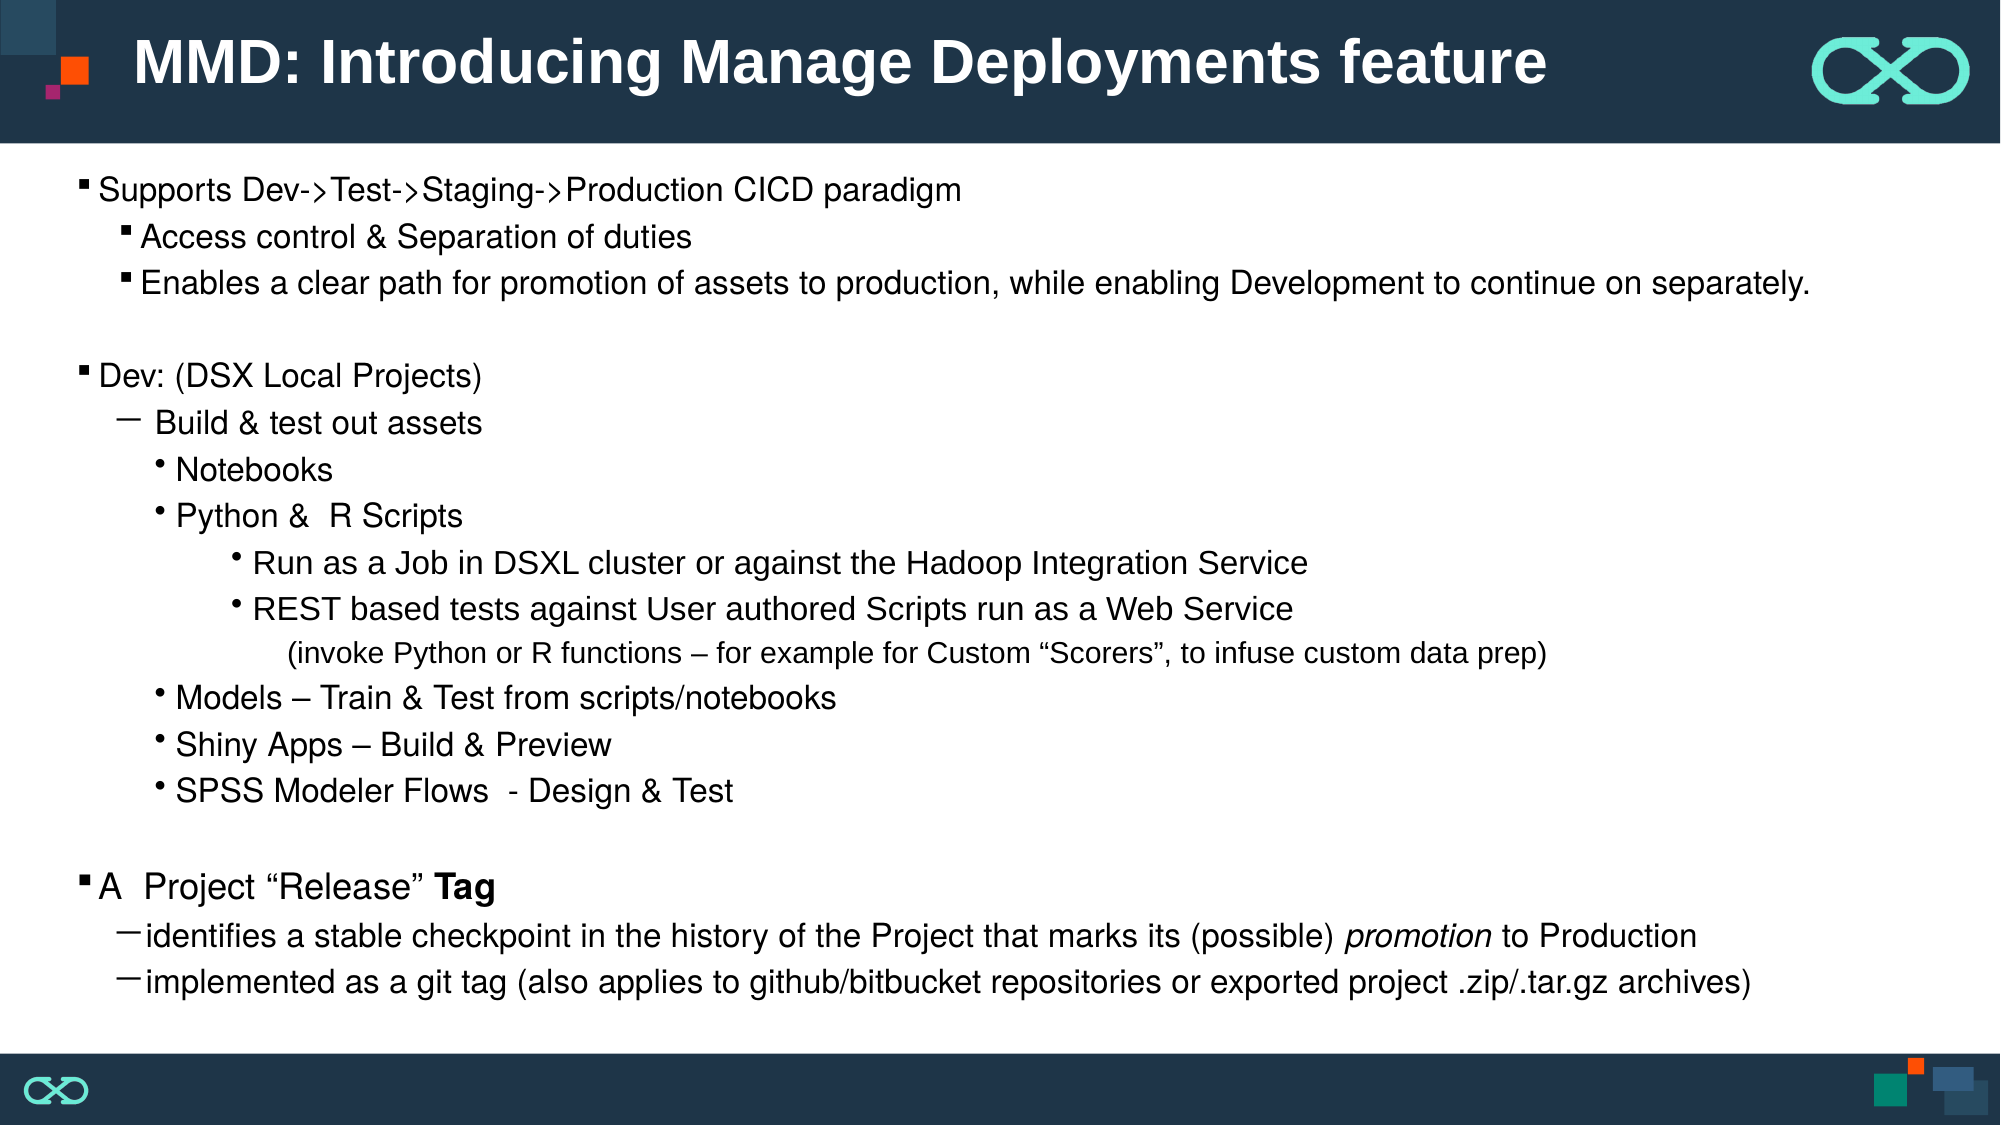

# MMD: Introducing Manage Deployments feature
Supports Dev->Test->Staging->Production CICD paradigm
Access control & Separation of duties
Enables a clear path for promotion of assets to production, while enabling Development to continue on separately.

Dev: (DSX Local Projects)
 Build & test out assets
Notebooks
Python &  R Scripts
Run as a Job in DSXL cluster or against the Hadoop Integration Service
REST based tests against User authored Scripts run as a Web Service
(invoke Python or R functions – for example for Custom “Scorers”, to infuse custom data prep)
Models – Train & Test from scripts/notebooks
Shiny Apps – Build & Preview
SPSS Modeler Flows  - Design & Test

A  Project “Release” Tag
identifies a stable checkpoint in the history of the Project that marks its (possible) promotion to Production
implemented as a git tag (also applies to github/bitbucket repositories or exported project .zip/.tar.gz archives)